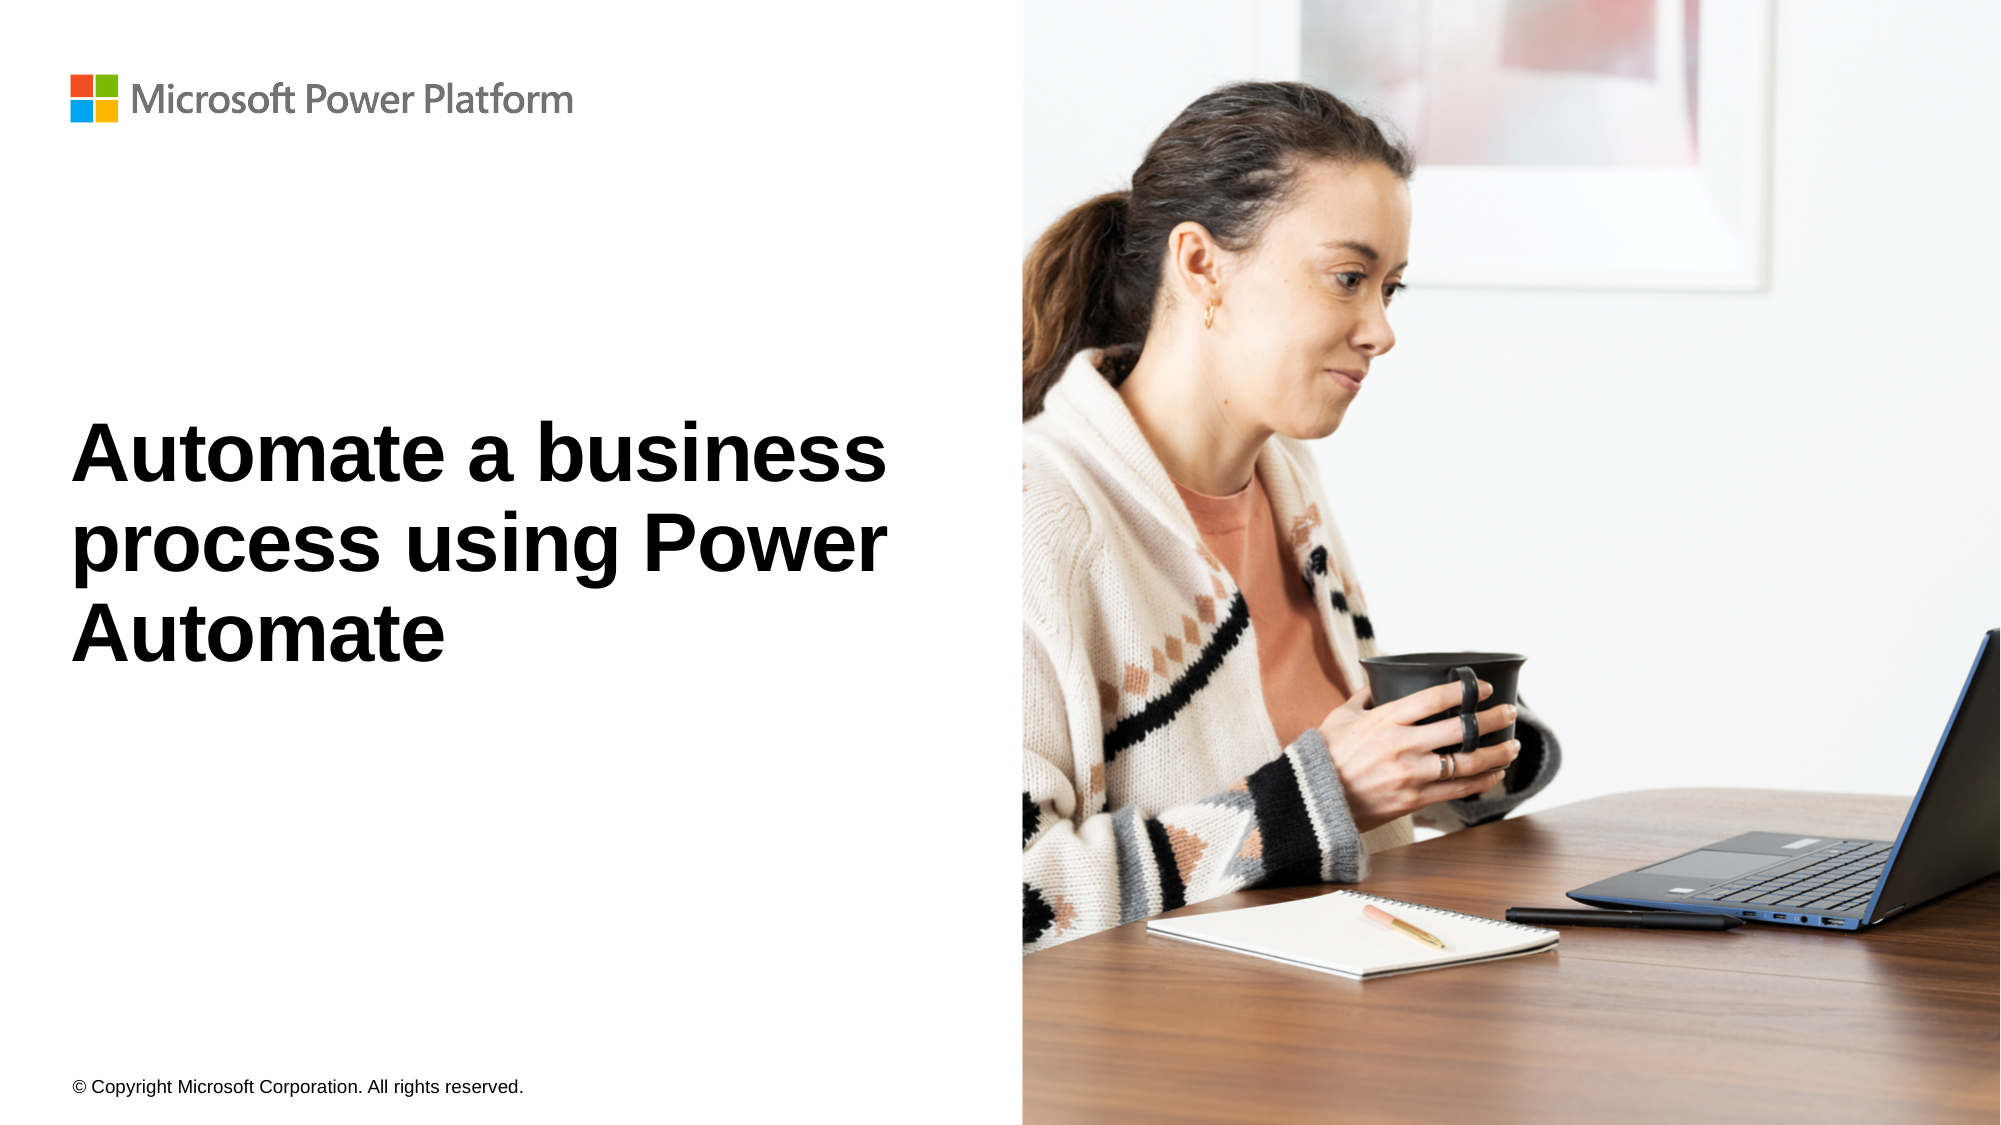

# Automate a business process using Power Automate